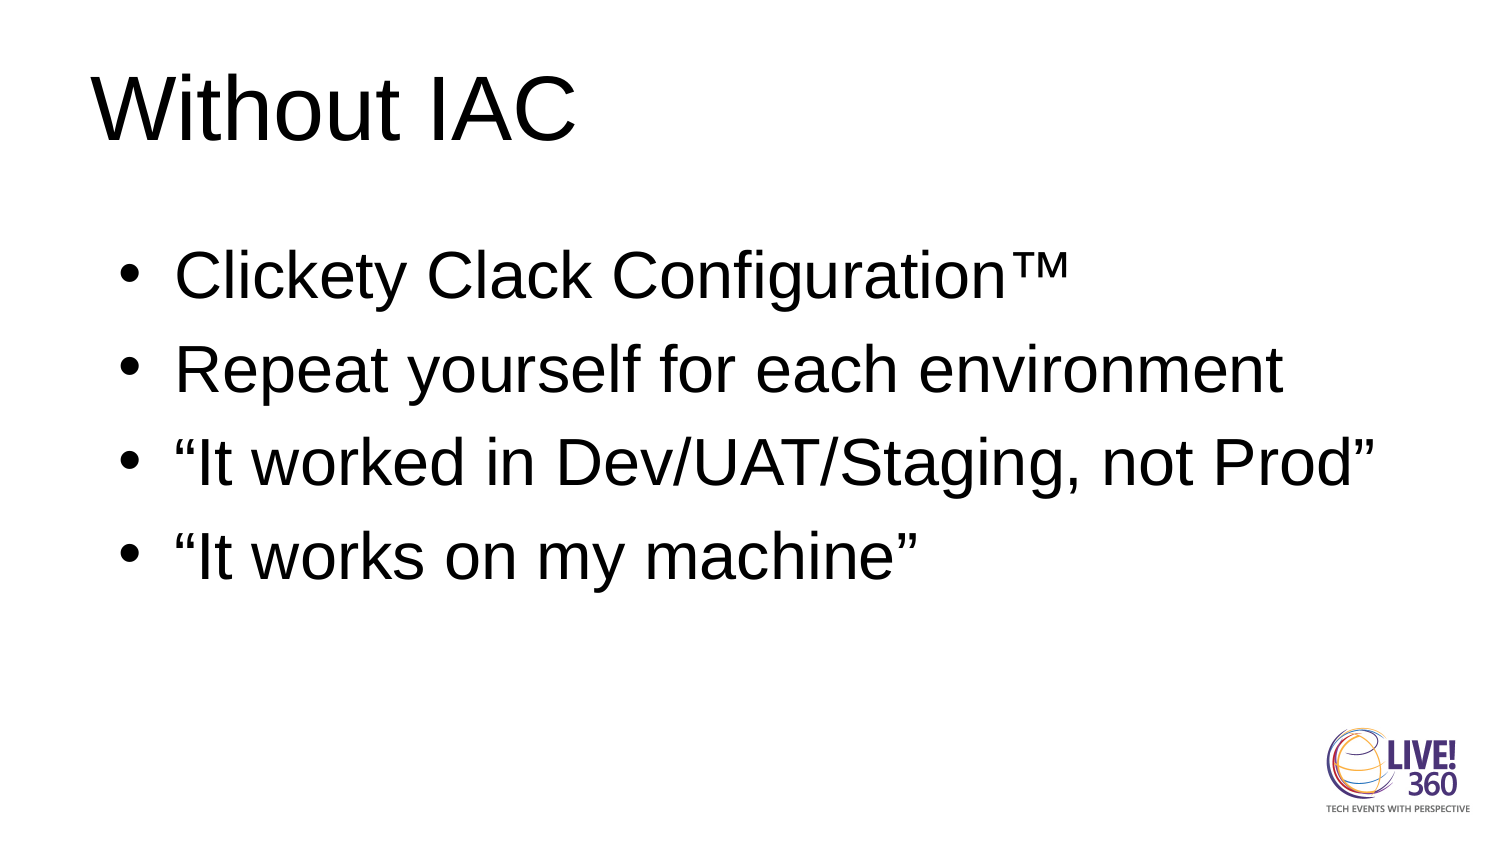

# Without IAC
Clickety Clack Configuration™️
Repeat yourself for each environment
“It worked in Dev/UAT/Staging, not Prod”
“It works on my machine”